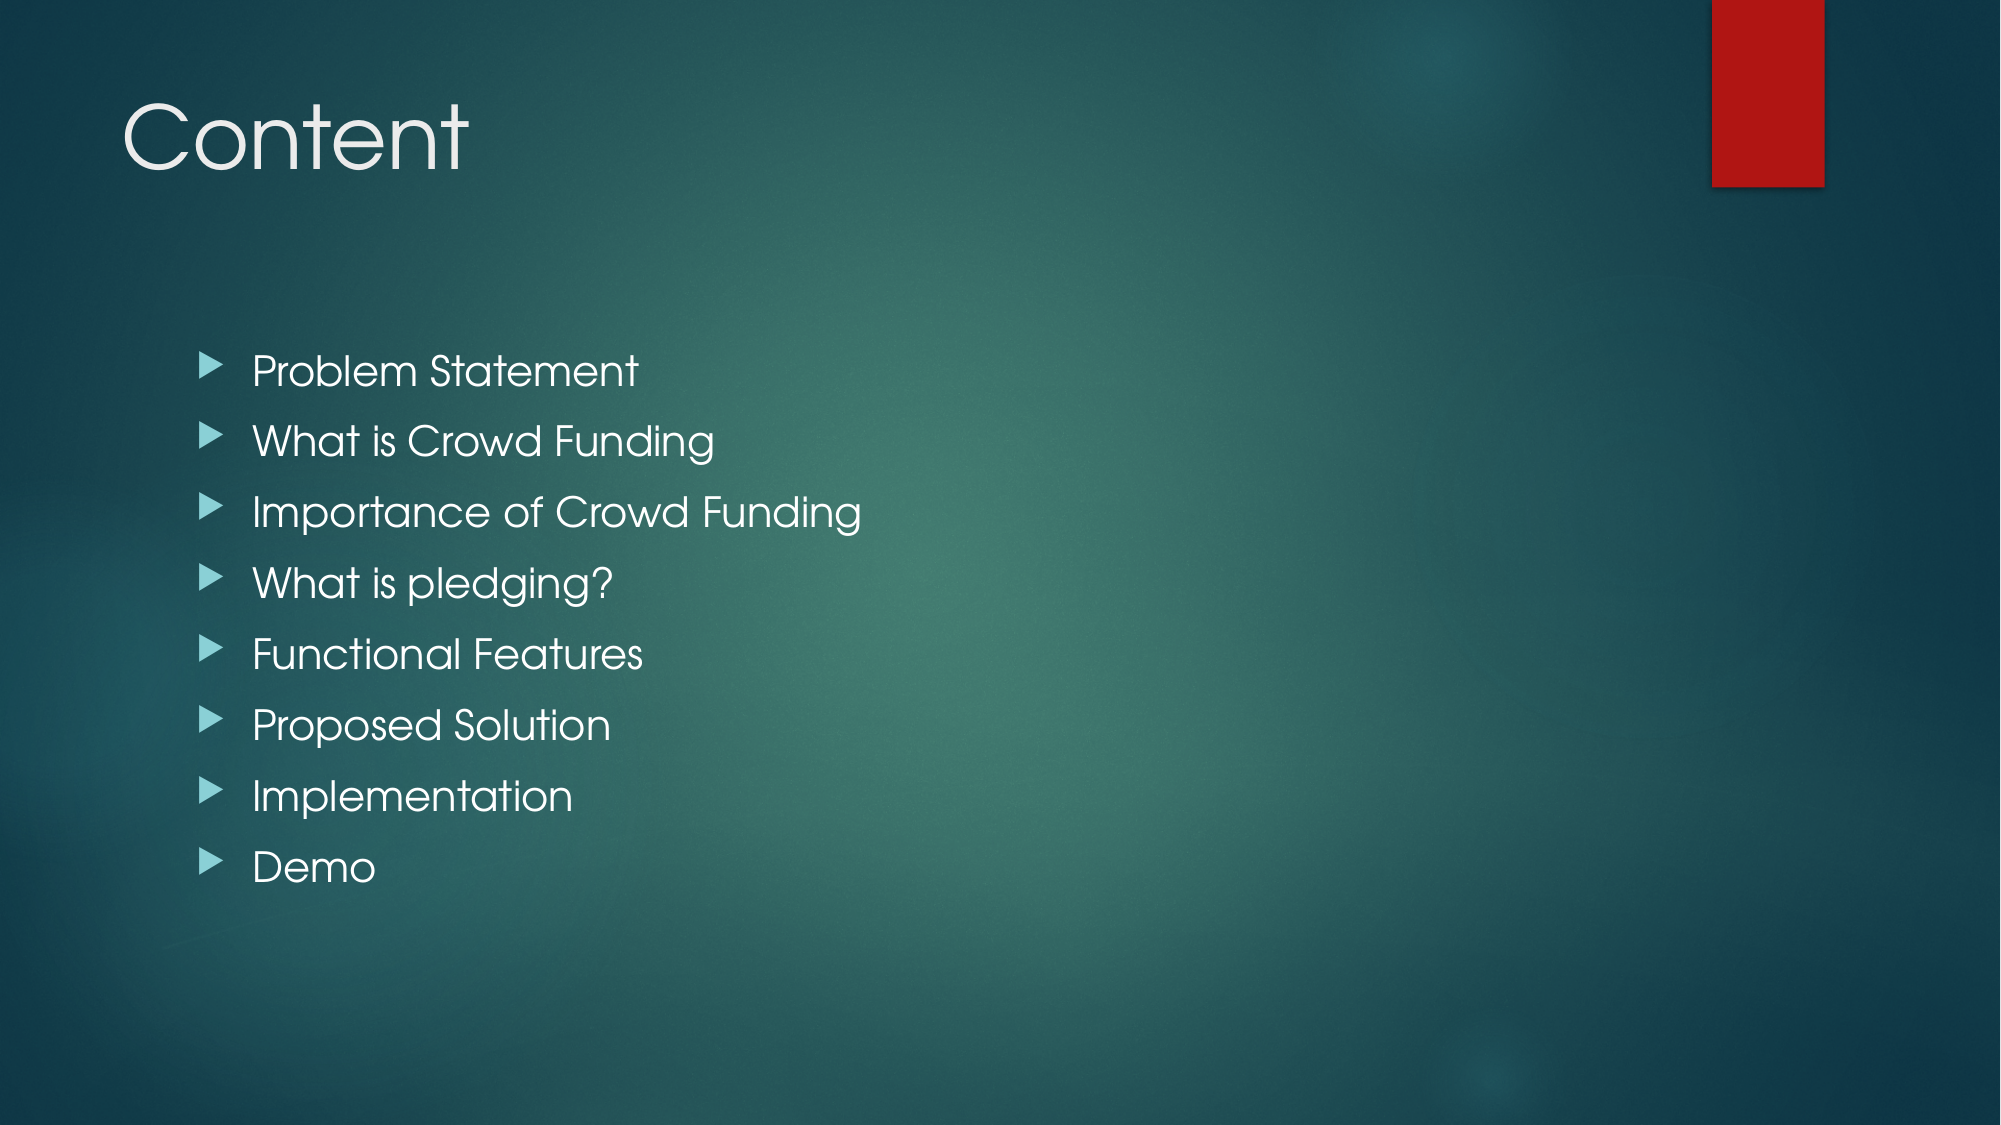

# Content
Problem Statement
What is Crowd Funding
Importance of Crowd Funding
What is pledging?
Functional Features
Proposed Solution
Implementation
Demo